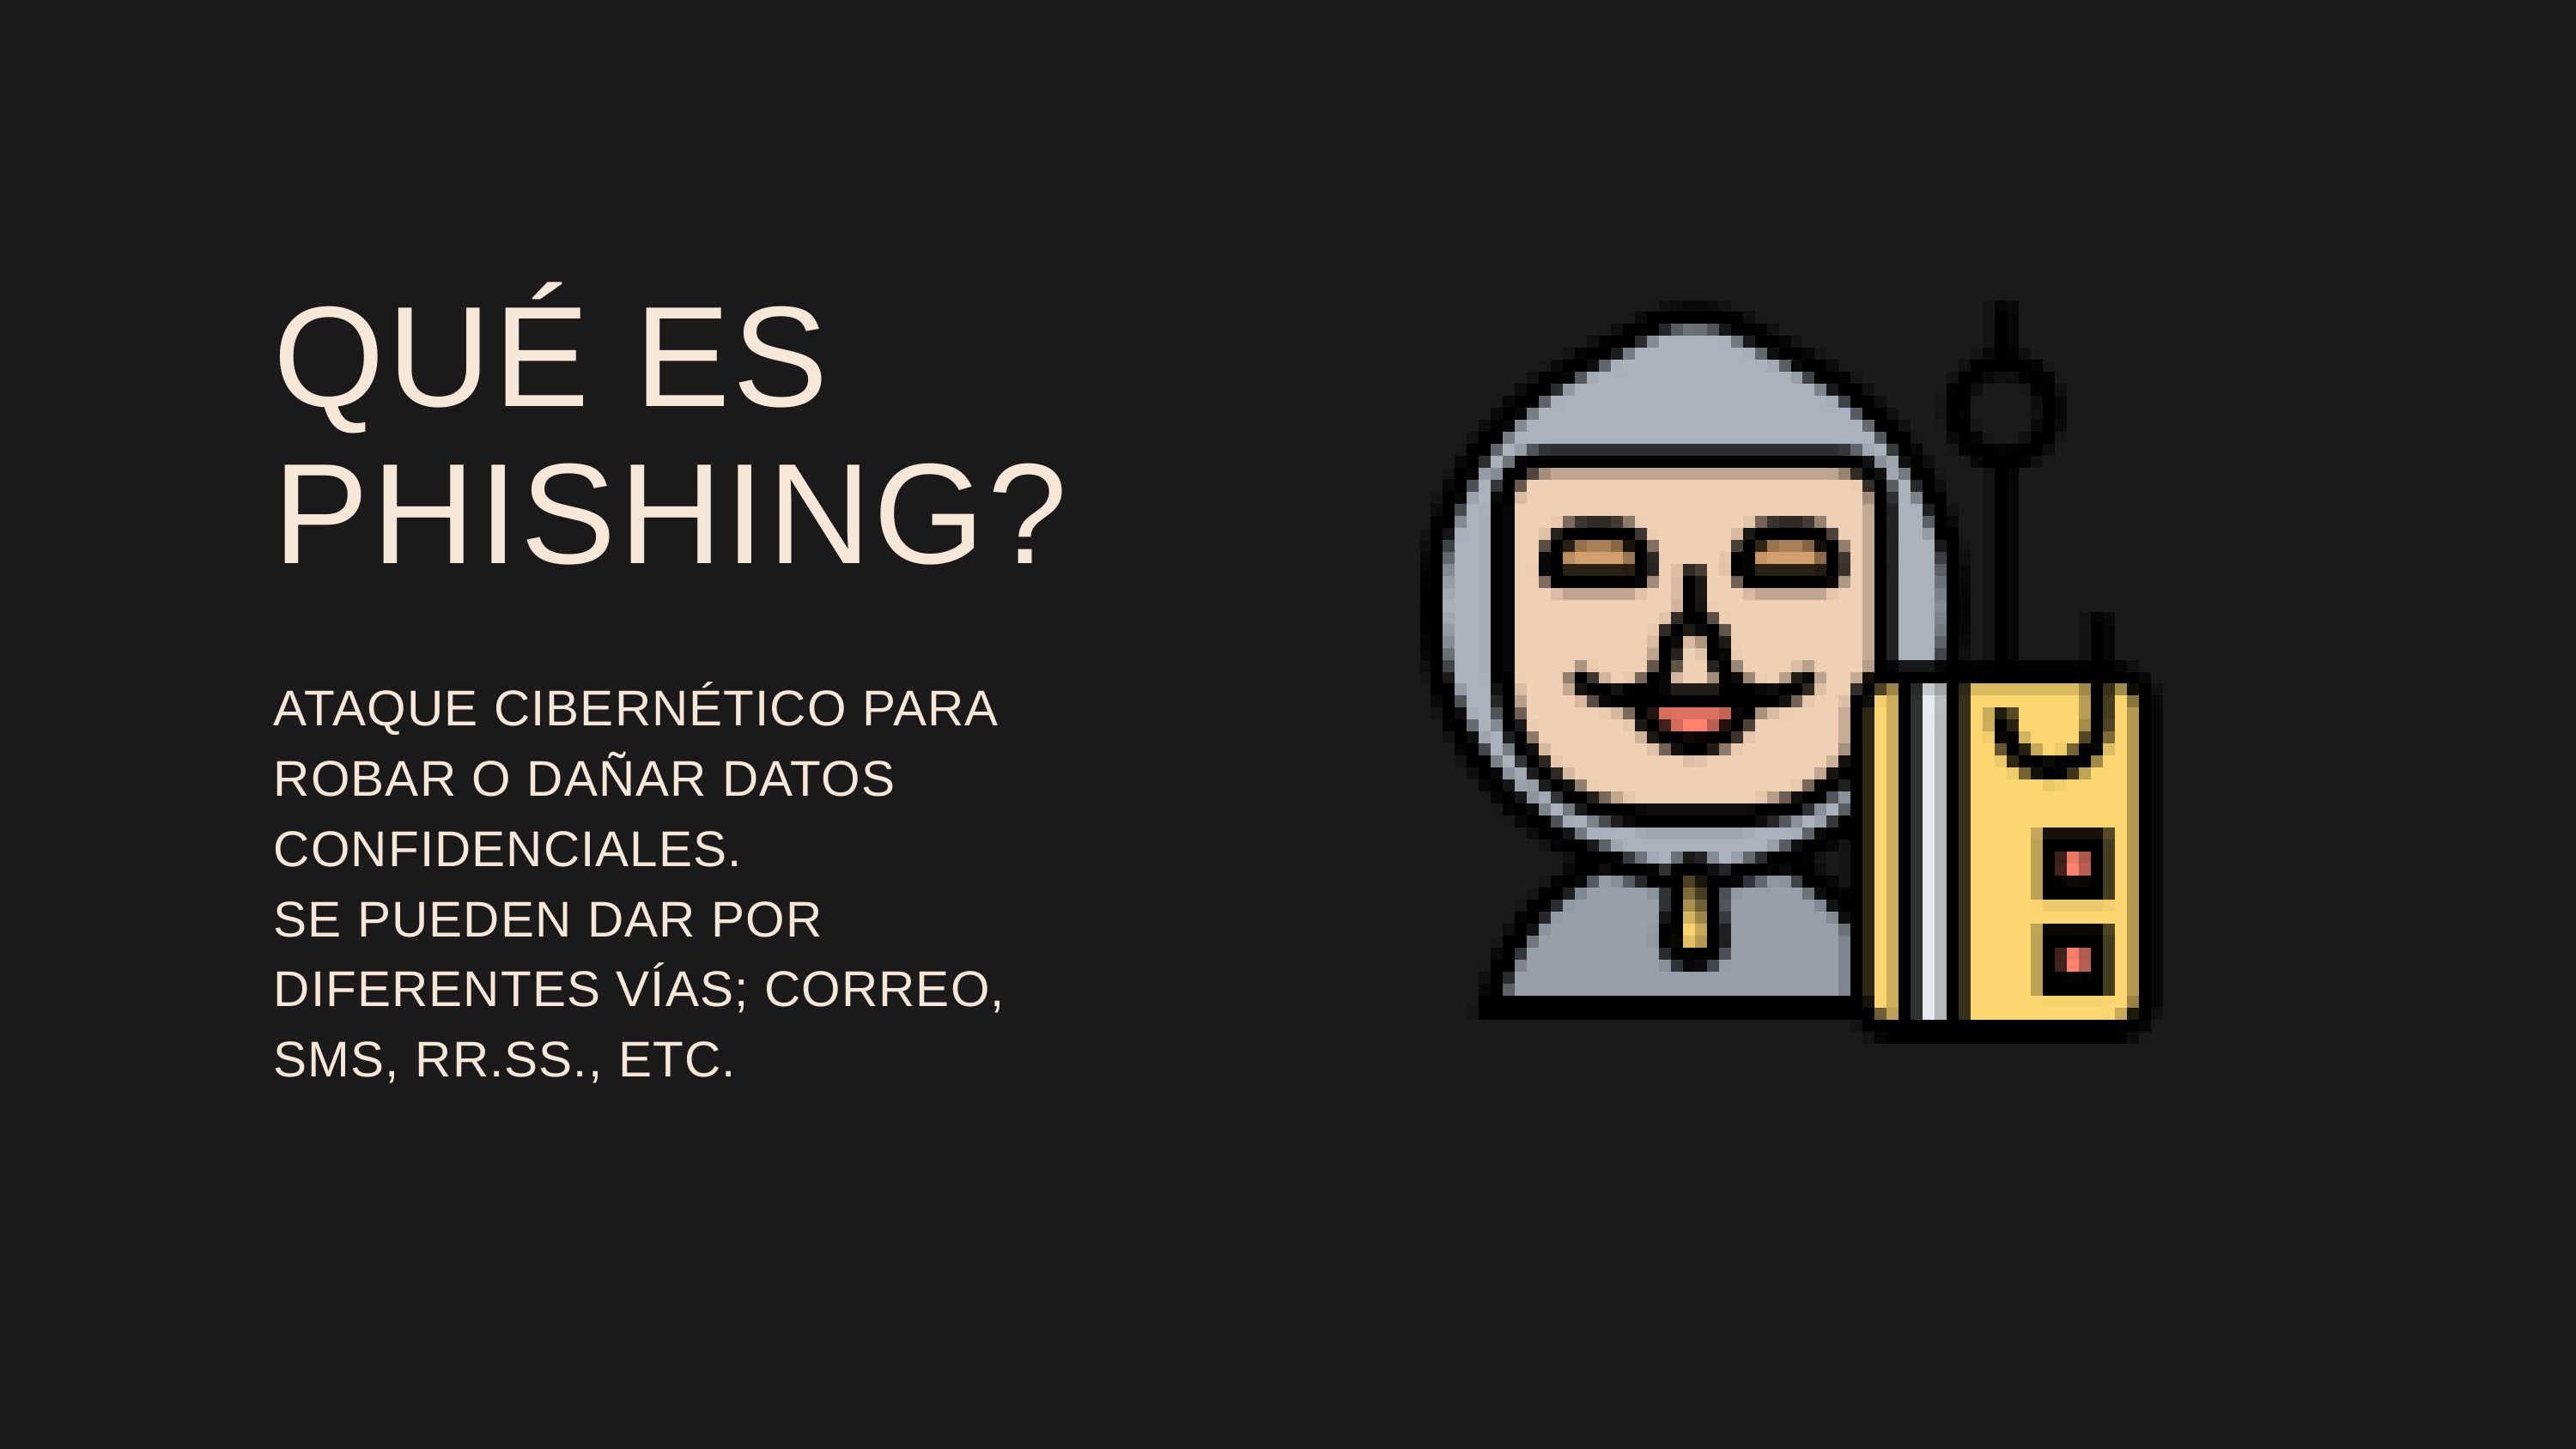

QUÉ ES PHISHING?

ATAQUE CIBERNÉTICO PARA ROBAR O DAÑAR DATOS CONFIDENCIALES.
SE PUEDEN DAR POR DIFERENTES VÍAS; CORREO, SMS, RR.SS., ETC.